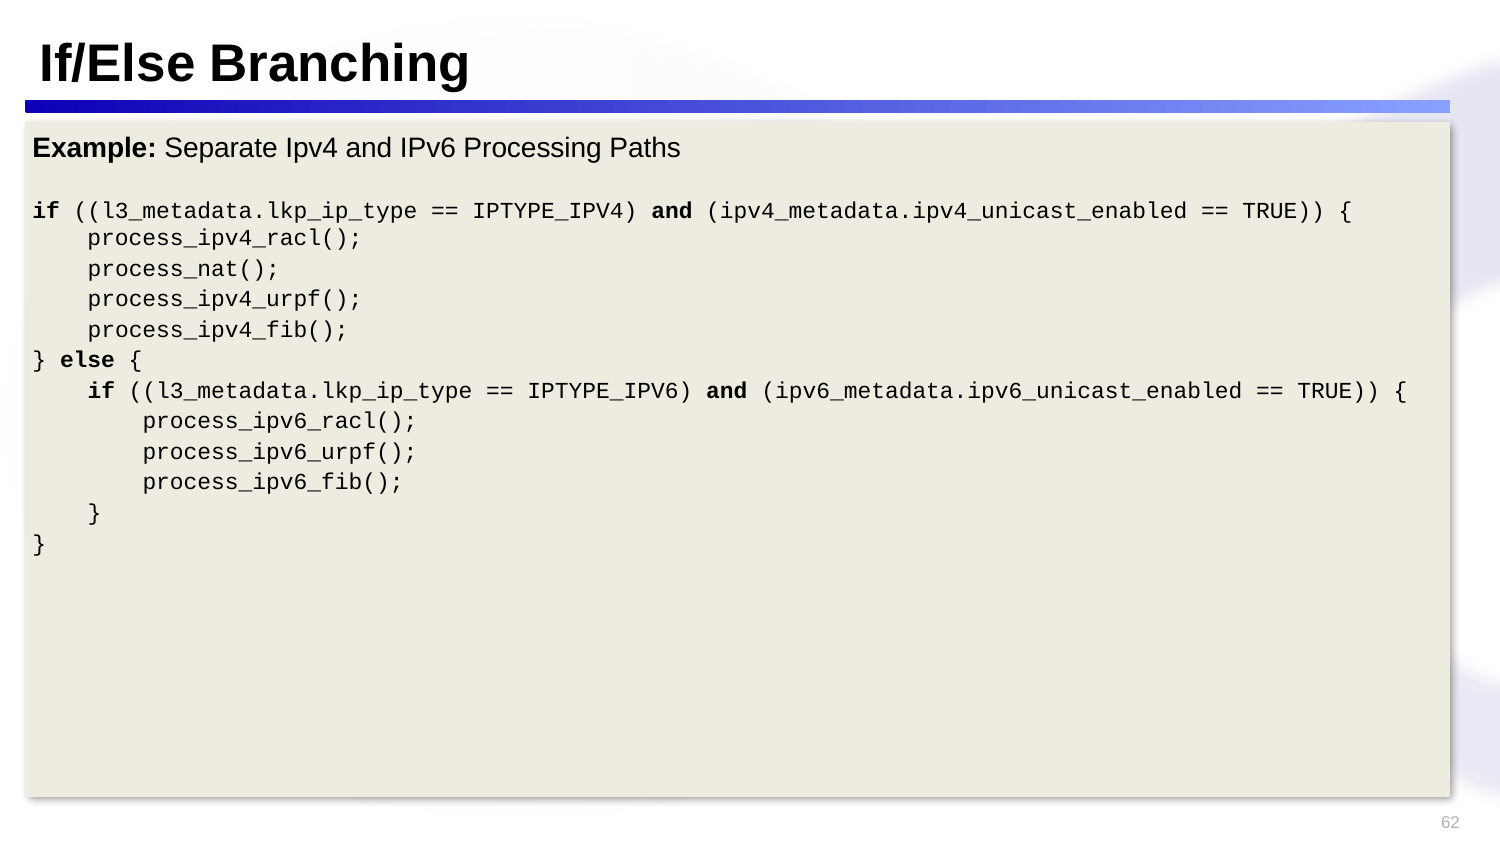

# If/Else Branching
Example: Separate Ipv4 and IPv6 Processing Paths

if ((l3_metadata.lkp_ip_type == IPTYPE_IPV4) and (ipv4_metadata.ipv4_unicast_enabled == TRUE)) {
    process_ipv4_racl();
    process_nat();
    process_ipv4_urpf();
    process_ipv4_fib();
} else {
    if ((l3_metadata.lkp_ip_type == IPTYPE_IPV6) and (ipv6_metadata.ipv6_unicast_enabled == TRUE)) {
        process_ipv6_racl();
        process_ipv6_urpf();
        process_ipv6_fib();
    }
}
62